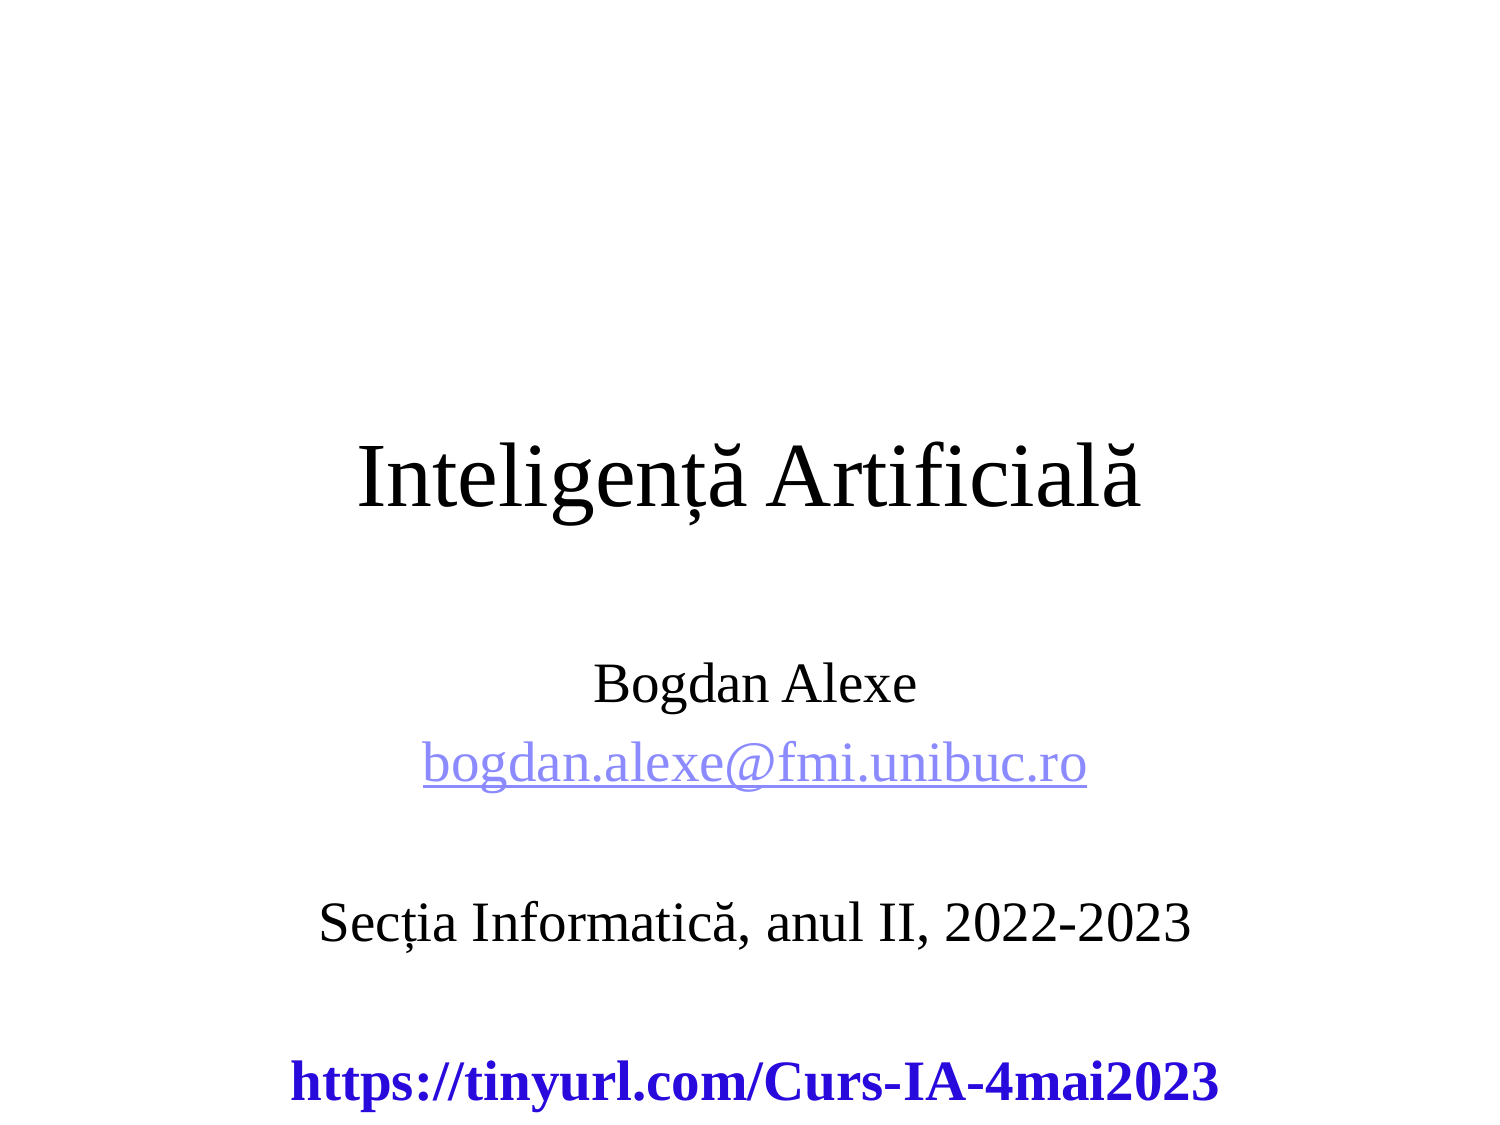

# Inteligență Artificială
Bogdan Alexe
bogdan.alexe@fmi.unibuc.ro

Secția Informatică, anul II, 2022-2023

https://tinyurl.com/Curs-IA-4mai2023